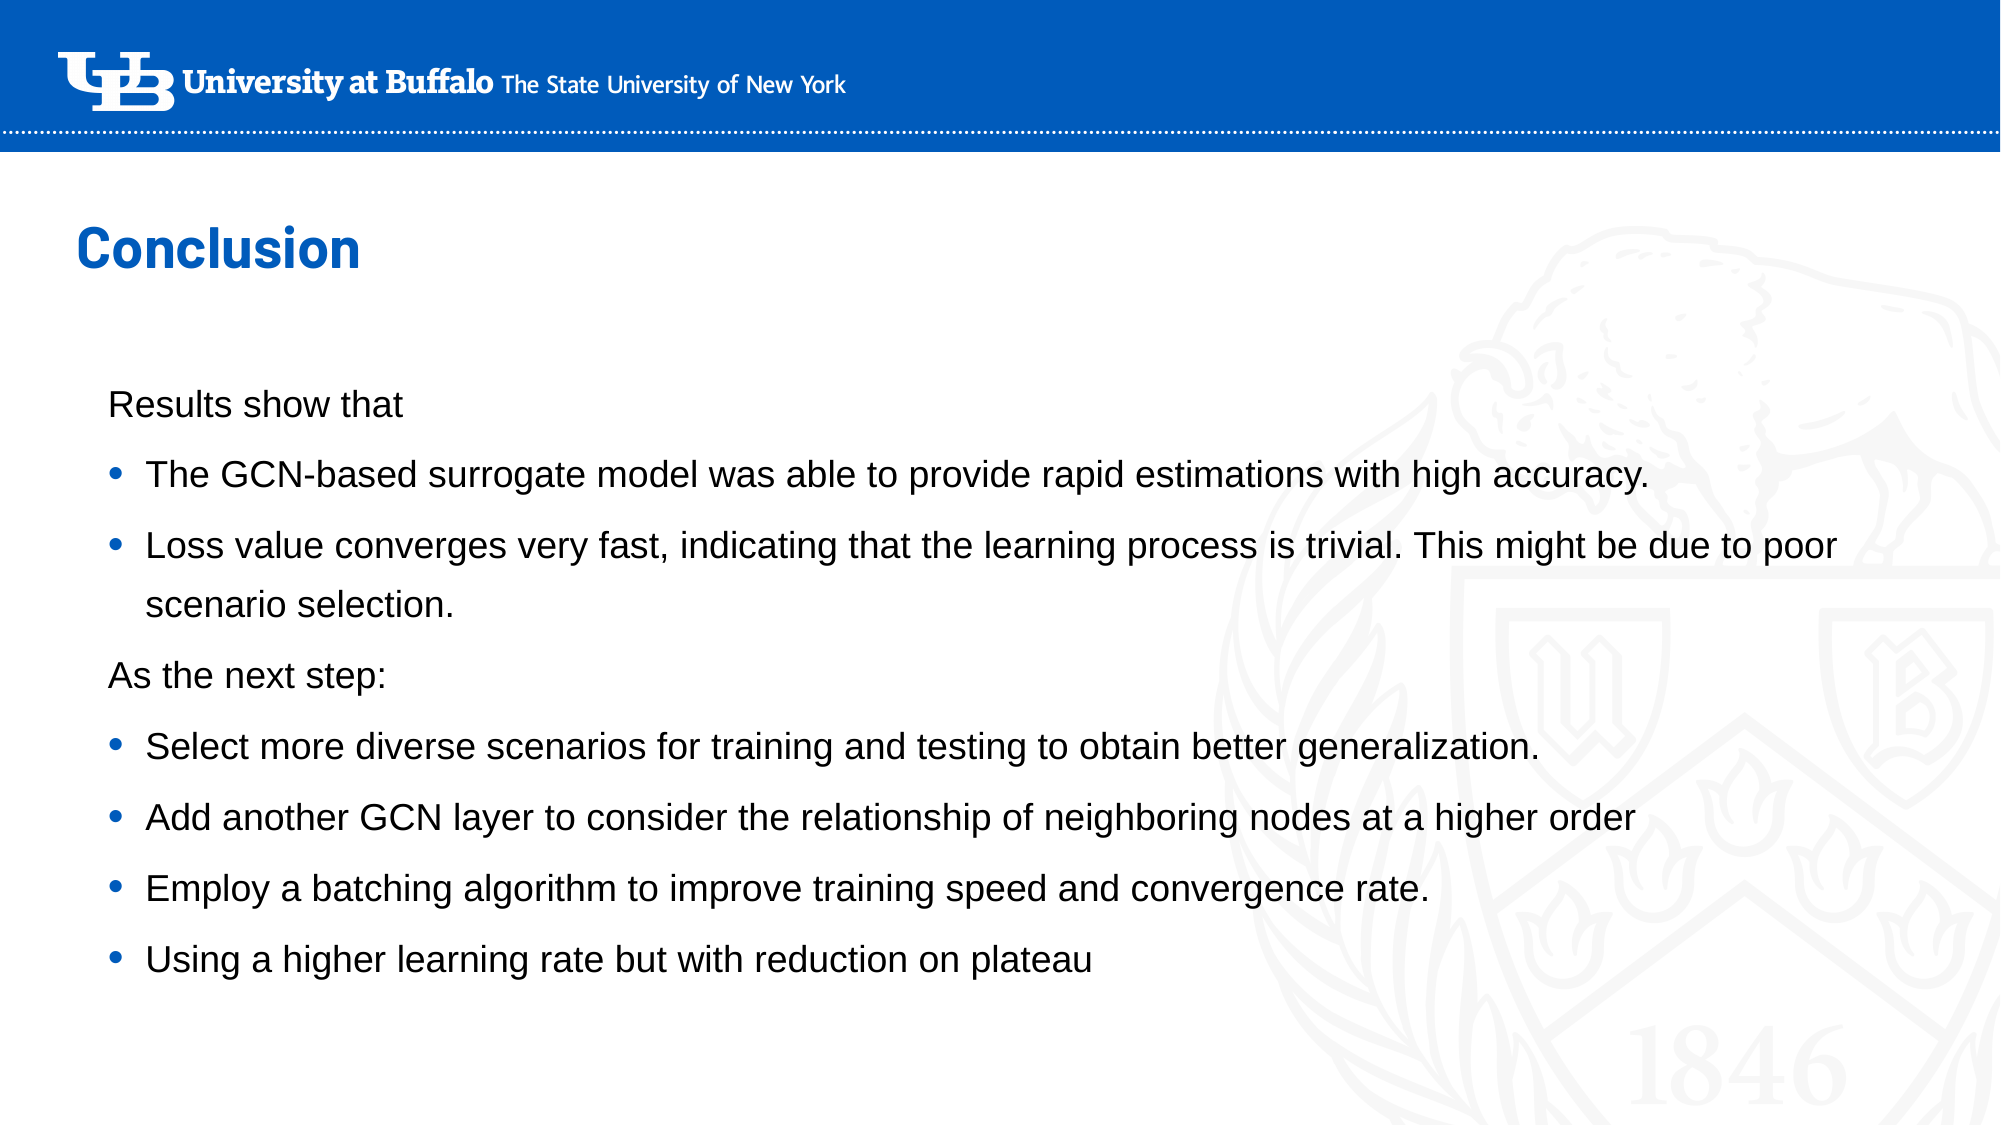

Conclusion
Results show that
The GCN-based surrogate model was able to provide rapid estimations with high accuracy.
Loss value converges very fast, indicating that the learning process is trivial. This might be due to poor scenario selection.
As the next step:
Select more diverse scenarios for training and testing to obtain better generalization.
Add another GCN layer to consider the relationship of neighboring nodes at a higher order
Employ a batching algorithm to improve training speed and convergence rate.
Using a higher learning rate but with reduction on plateau